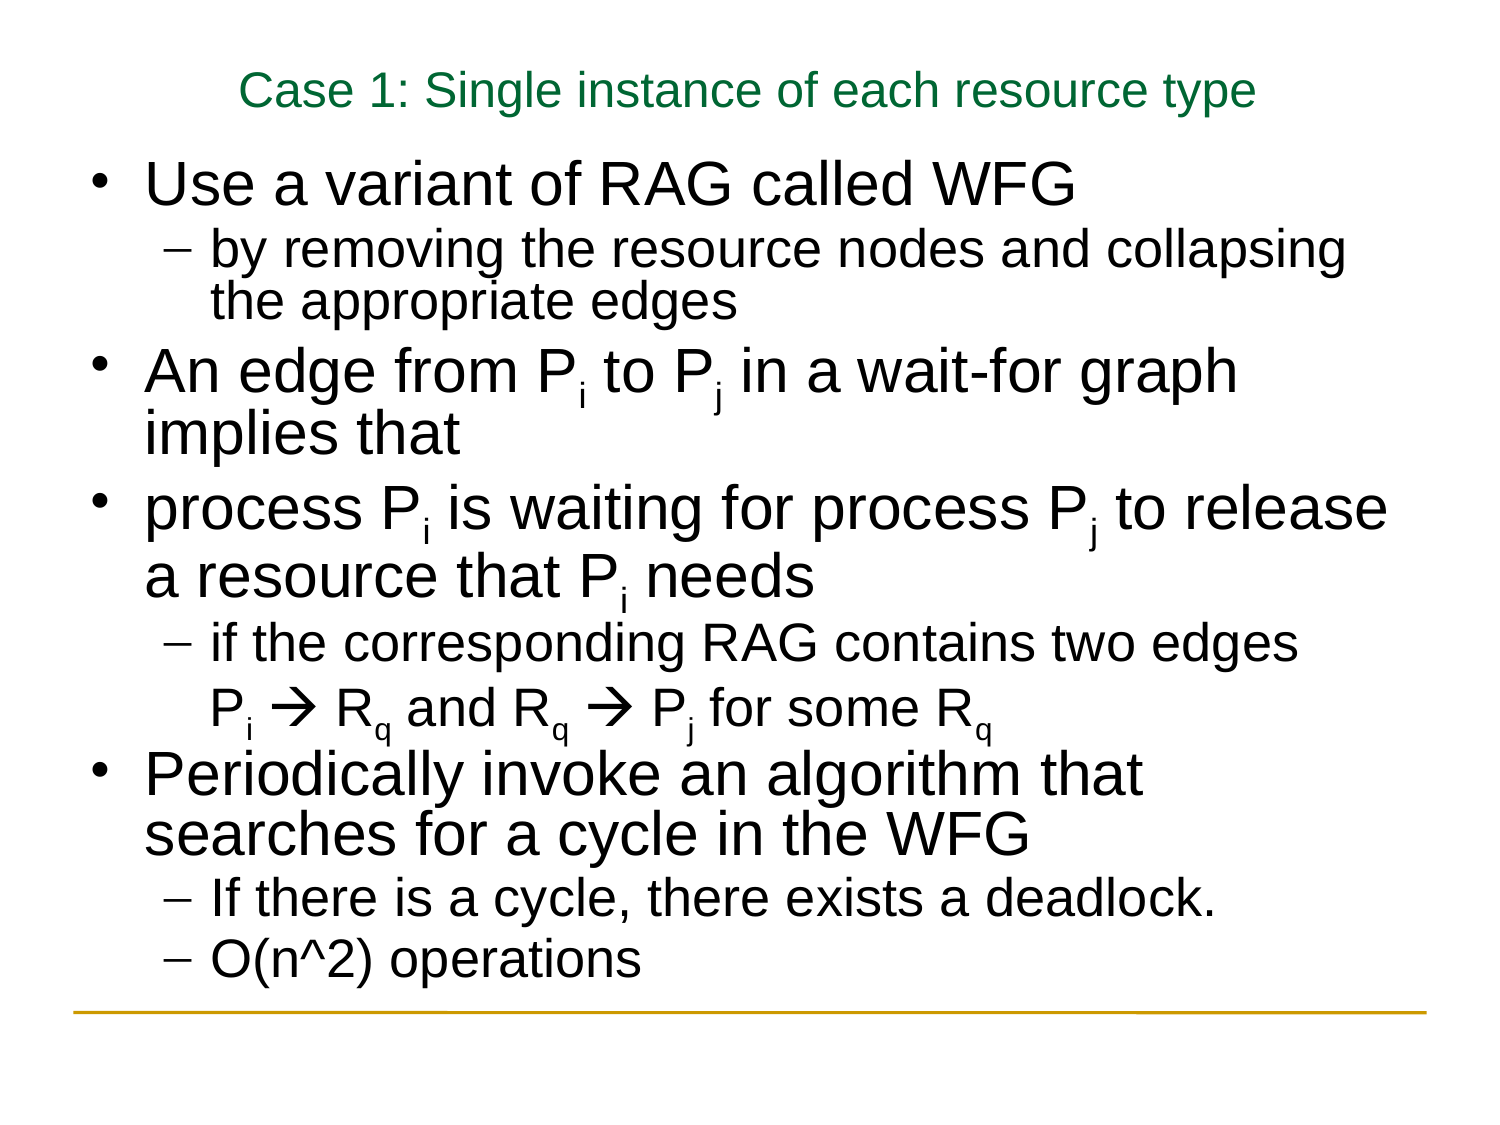

Case 1: Single instance of each resource type
Use a variant of RAG called WFG
by removing the resource nodes and collapsing the appropriate edges
An edge from Pi to Pj in a wait-for graph implies that
process Pi is waiting for process Pj to release a resource that Pi needs
if the corresponding RAG contains two edges
   Pi 🡪 Rq and Rq 🡪 Pj for some Rq
Periodically invoke an algorithm that searches for a cycle in the WFG
If there is a cycle, there exists a deadlock.
O(n^2) operations